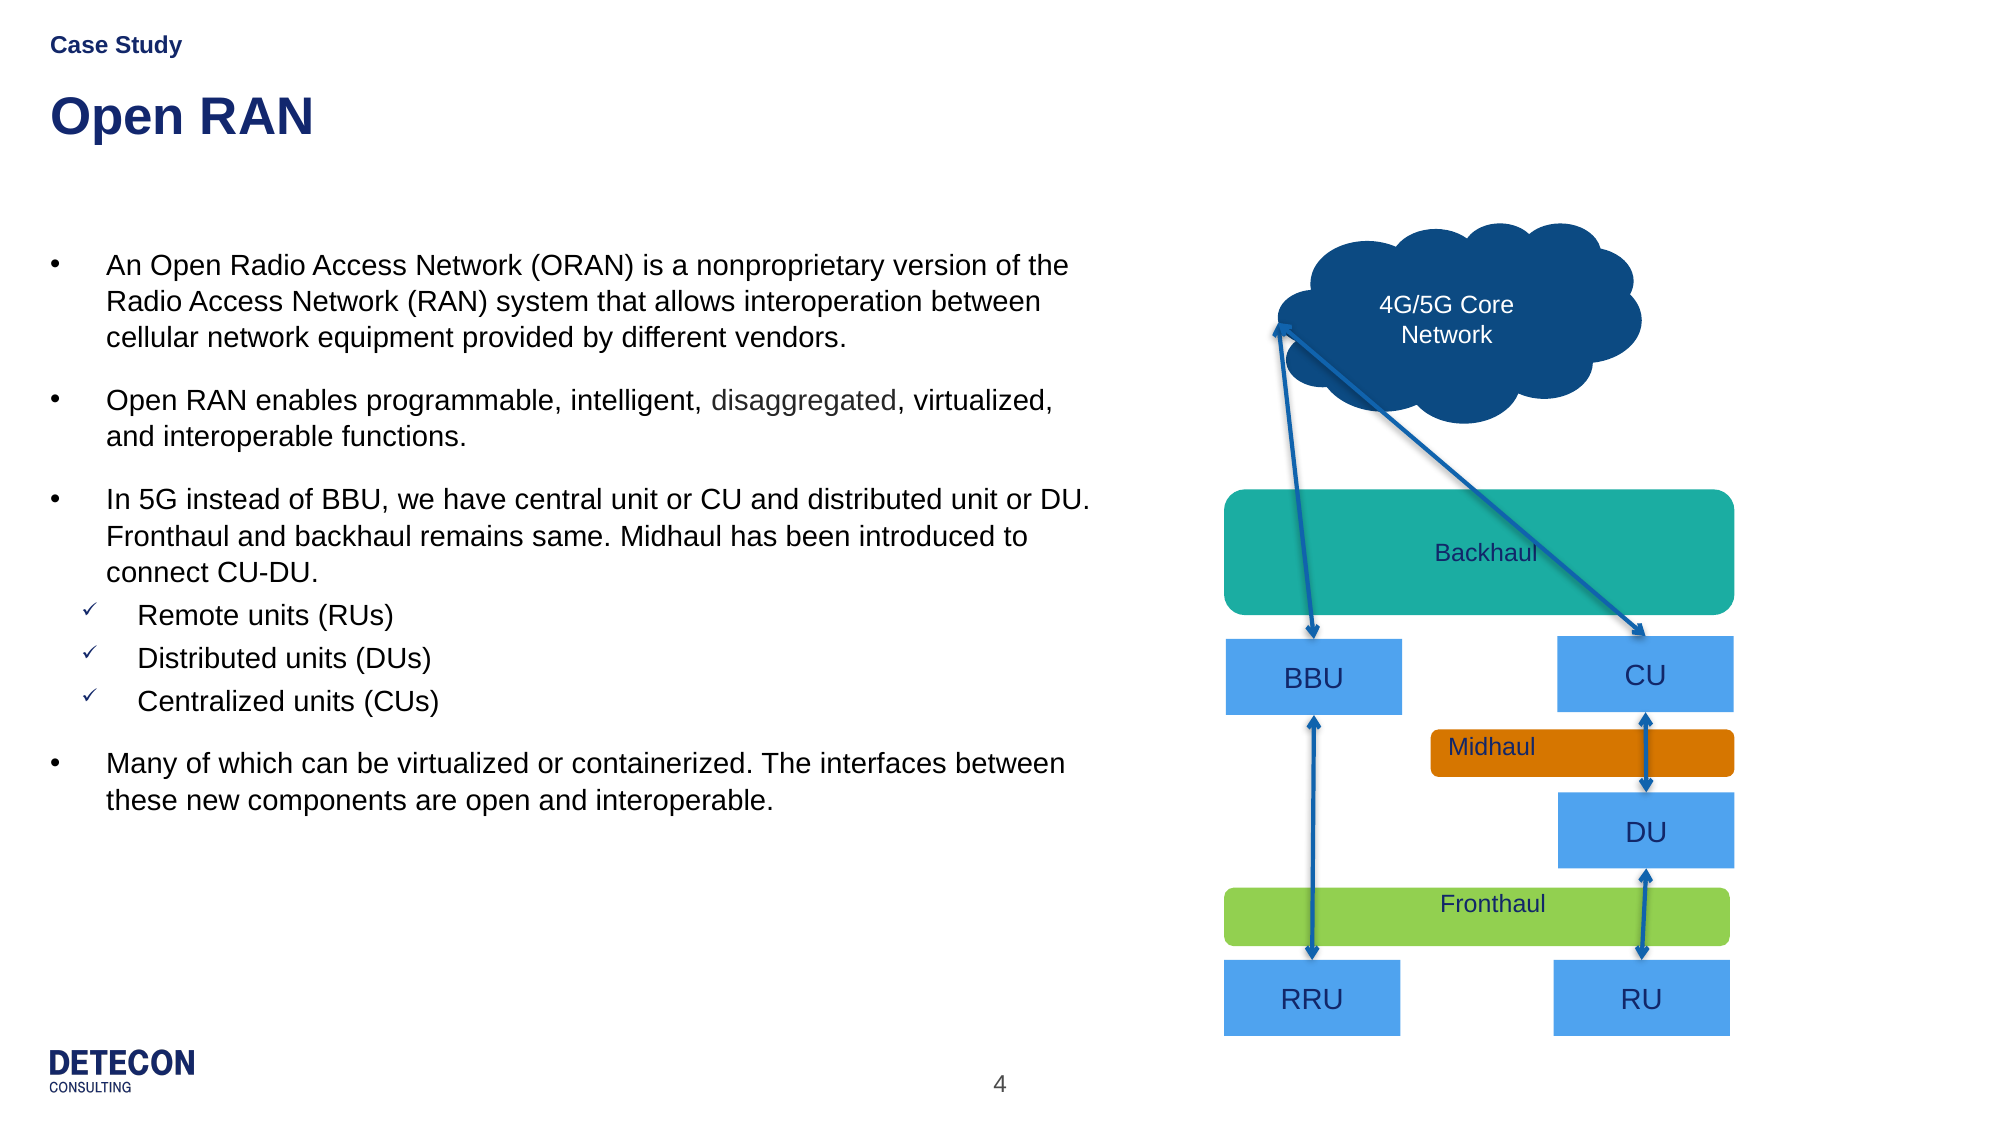

Case Study
Open RAN
4G/5G Core Network

Backhaul
CU
BBU
Midhaul

DU
Fronthaul

RU
RRU
An Open Radio Access Network (ORAN) is a nonproprietary version of the Radio Access Network (RAN) system that allows interoperation between cellular network equipment provided by different vendors.
Open RAN enables programmable, intelligent, disaggregated, virtualized, and interoperable functions.
In 5G instead of BBU, we have central unit or CU and distributed unit or DU. Fronthaul and backhaul remains same. Midhaul has been introduced to connect CU-DU.
Remote units (RUs)
Distributed units (DUs)
Centralized units (CUs)
Many of which can be virtualized or containerized. The interfaces between these new components are open and interoperable.